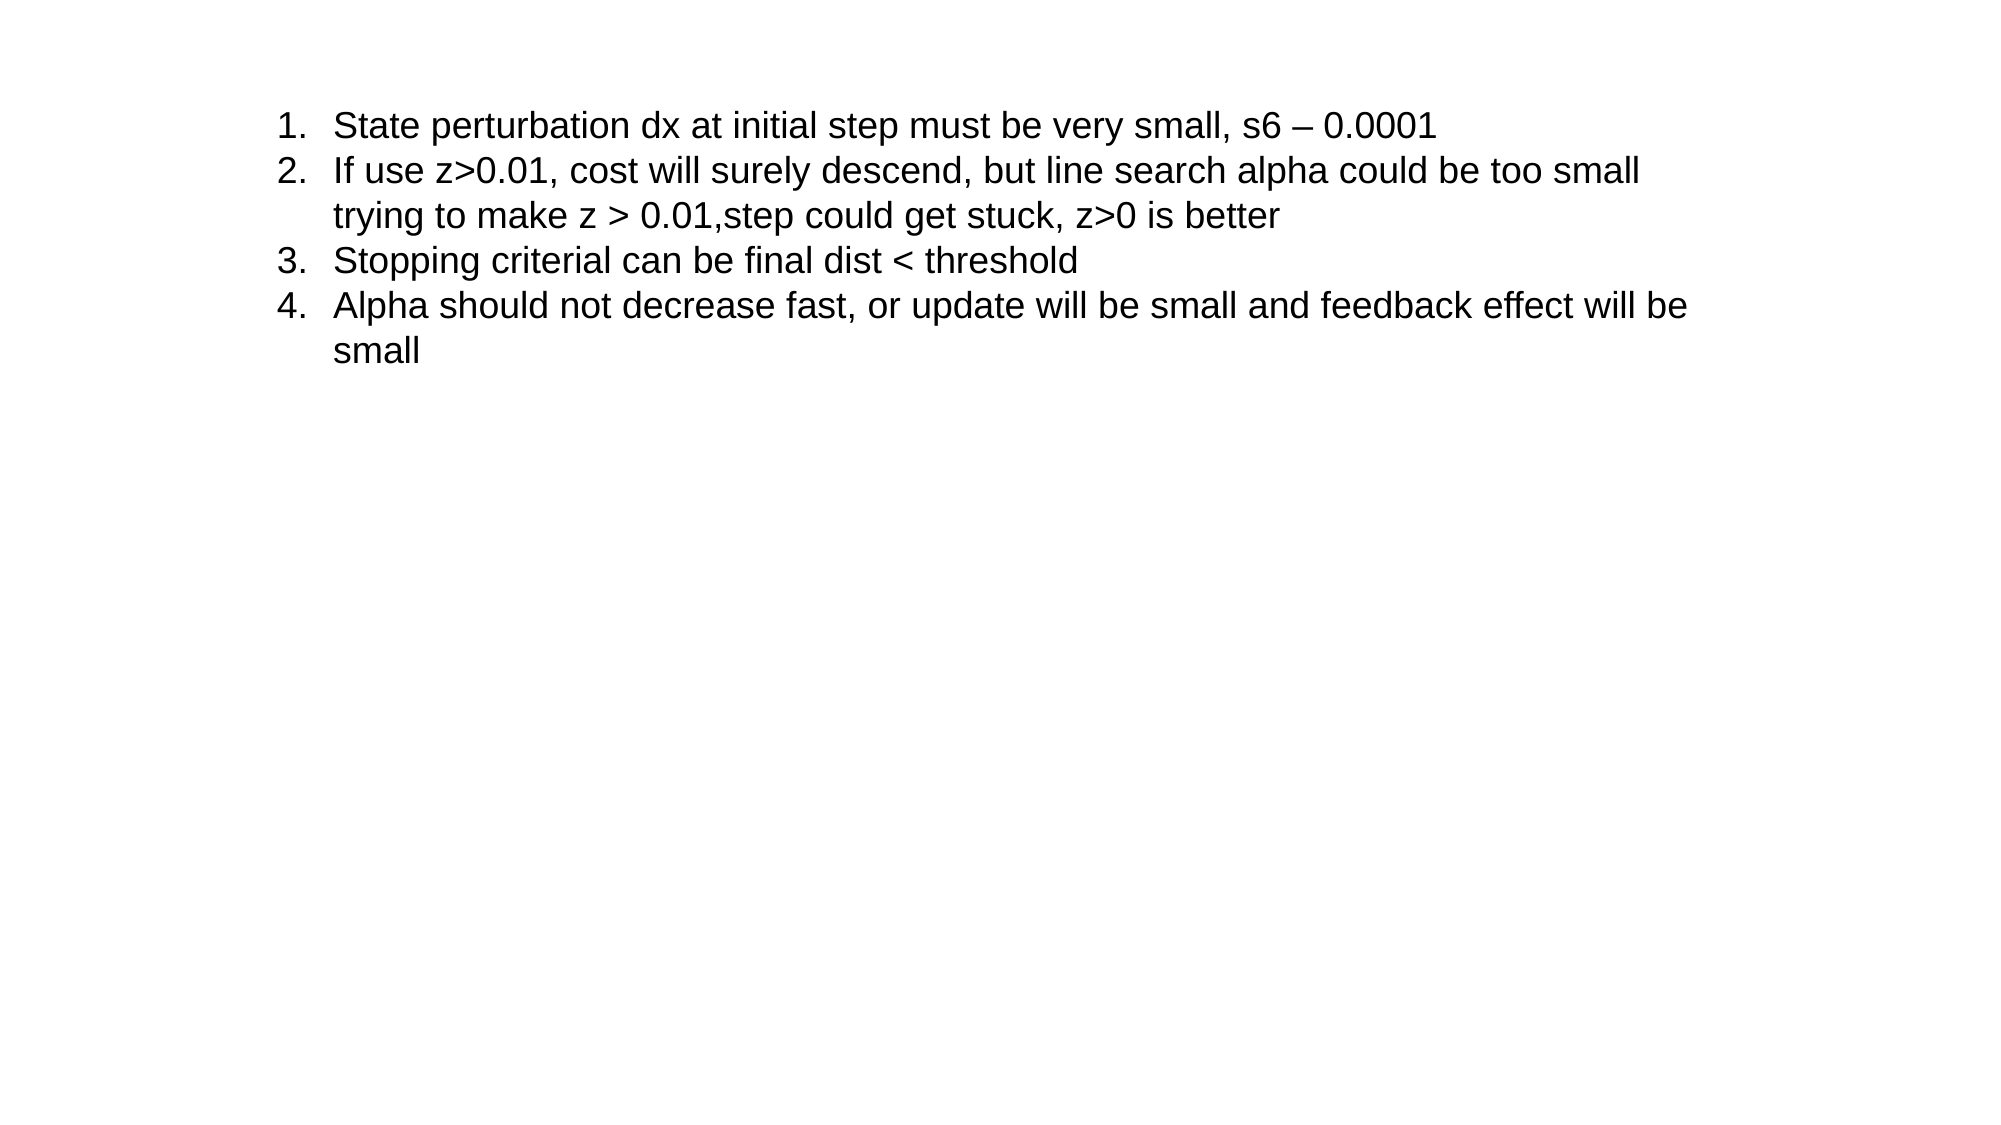

State perturbation dx at initial step must be very small, s6 – 0.0001
If use z>0.01, cost will surely descend, but line search alpha could be too small trying to make z > 0.01,step could get stuck, z>0 is better
Stopping criterial can be final dist < threshold
Alpha should not decrease fast, or update will be small and feedback effect will be small